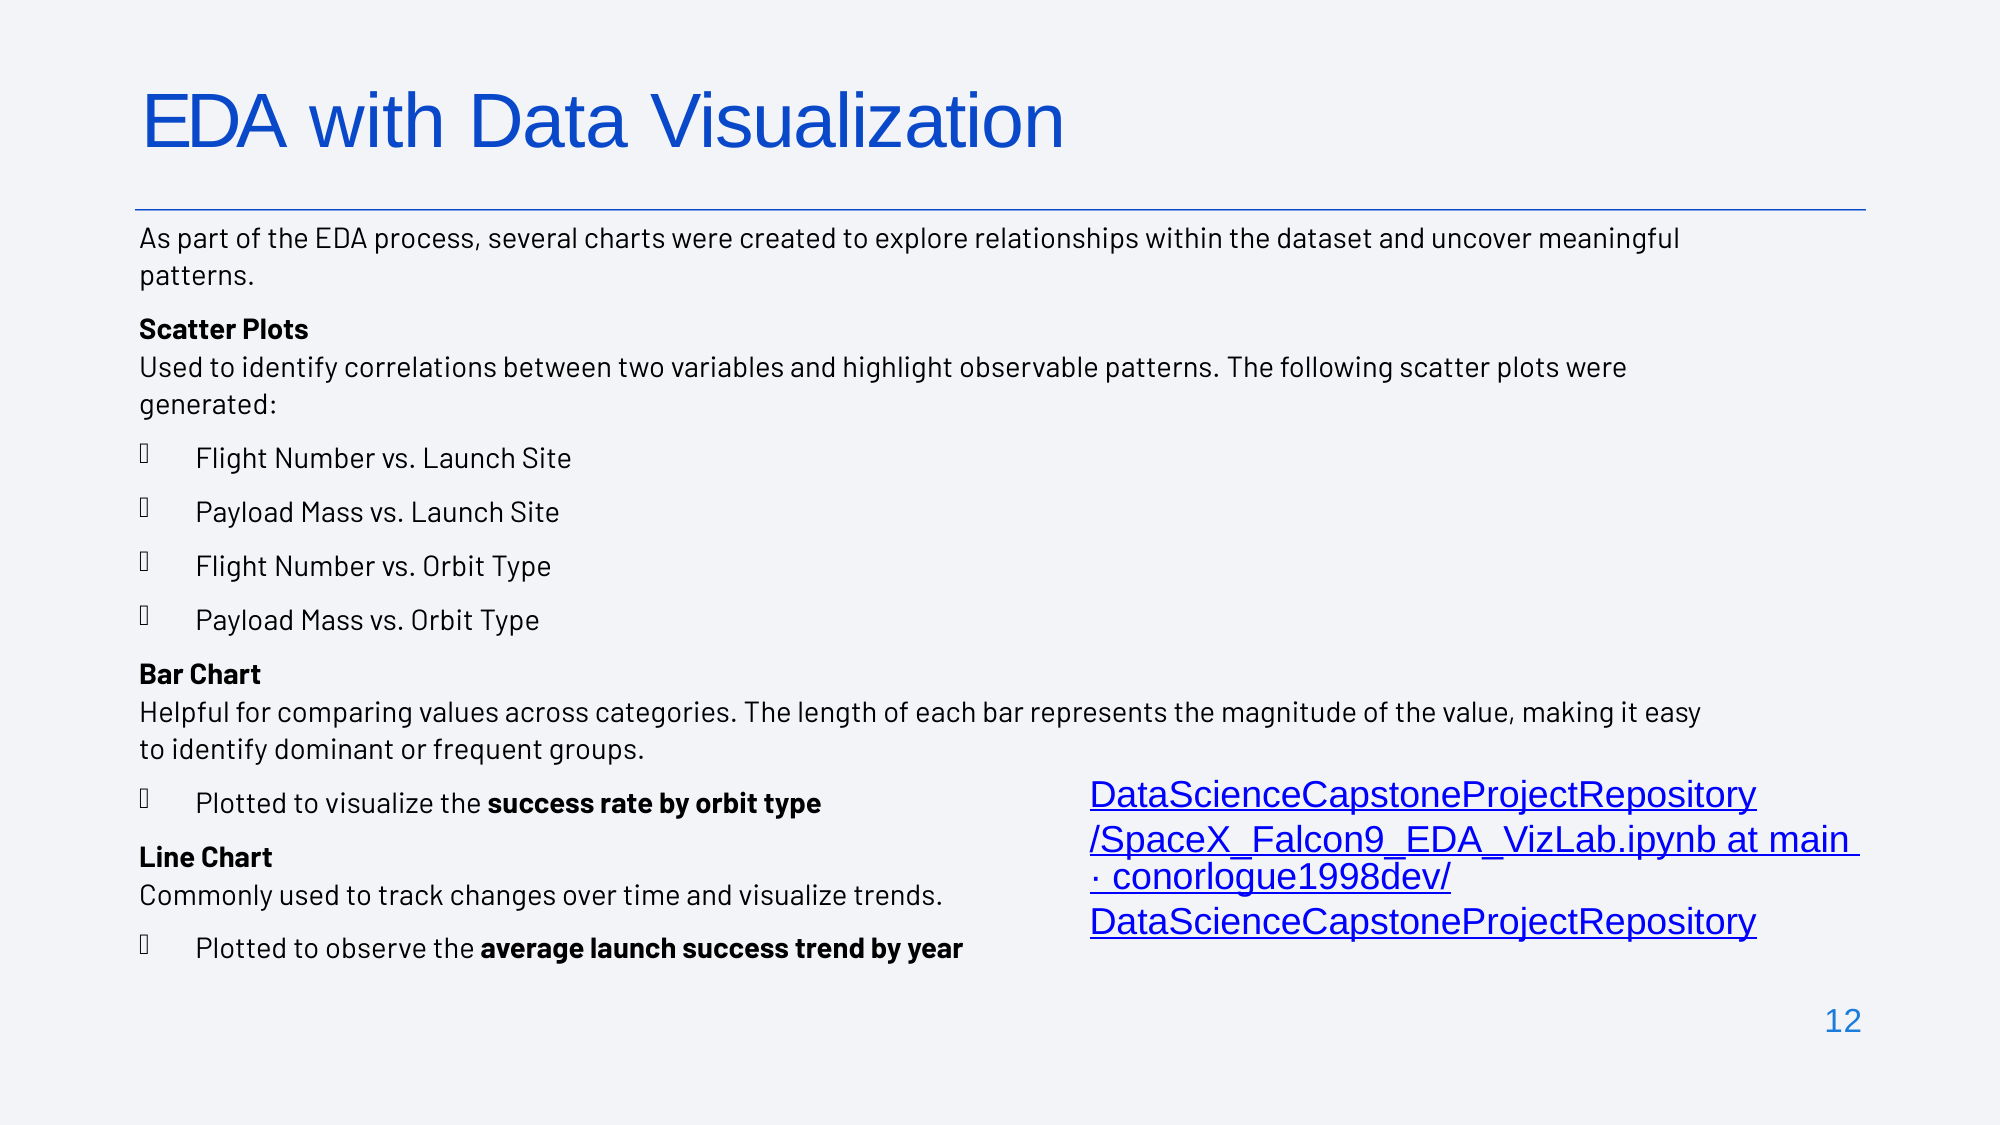

# EDA with Data Visualization
As part of the EDA process, several charts were created to explore relationships within the dataset and uncover meaningful patterns.
Scatter Plots
Used to identify correlations between two variables and highlight observable patterns. The following scatter plots were generated:
Flight Number vs. Launch Site
Payload Mass vs. Launch Site
Flight Number vs. Orbit Type
Payload Mass vs. Orbit Type
Bar Chart
Helpful for comparing values across categories. The length of each bar represents the magnitude of the value, making it easy to identify dominant or frequent groups.
Plotted to visualize the success rate by orbit type
Line Chart
Commonly used to track changes over time and visualize trends.
Plotted to observe the average launch success trend by year

DataScienceCapstoneProjectRepository/SpaceX_Falcon9_EDA_VizLab.ipynb at main · conorlogue1998dev/DataScienceCapstoneProjectRepository
12